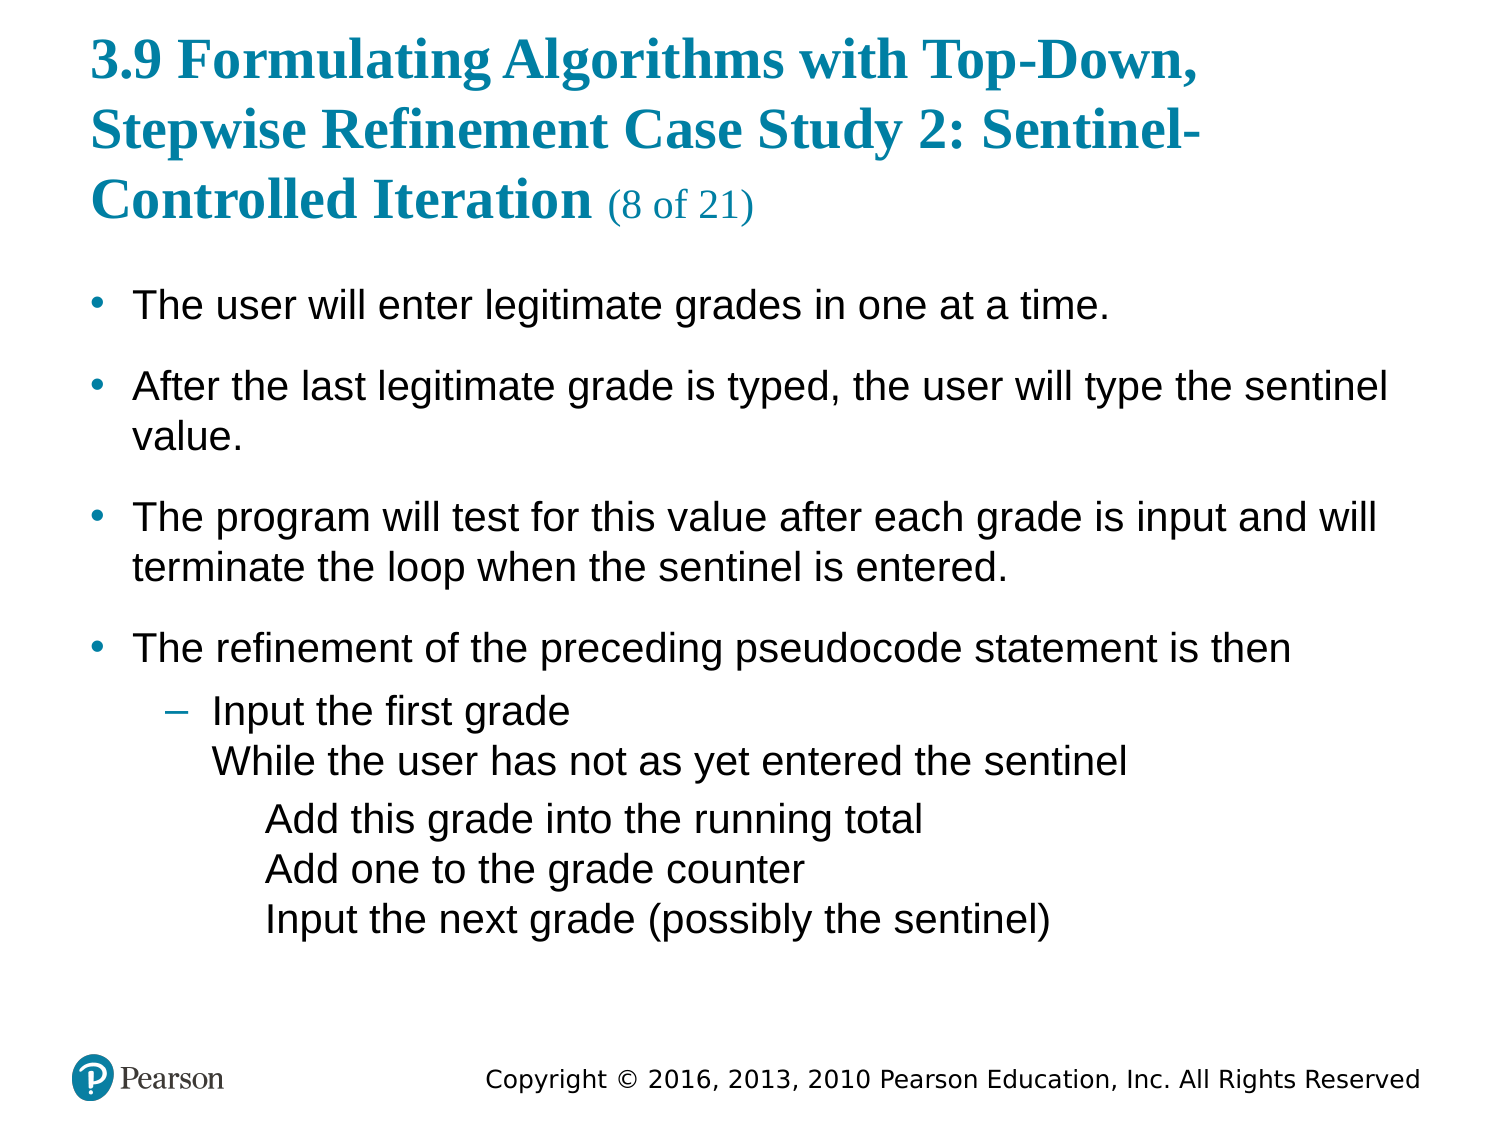

# 3.9 Formulating Algorithms with Top-Down, Stepwise Refinement Case Study 2: Sentinel-Controlled Iteration (8 of 21)
The user will enter legitimate grades in one at a time.
After the last legitimate grade is typed, the user will type the sentinel value.
The program will test for this value after each grade is input and will terminate the loop when the sentinel is entered.
The refinement of the preceding pseudocode statement is then
Input the first grade
While the user has not as yet entered the sentinel
Add this grade into the running total
Add one to the grade counter
Input the next grade (possibly the sentinel)